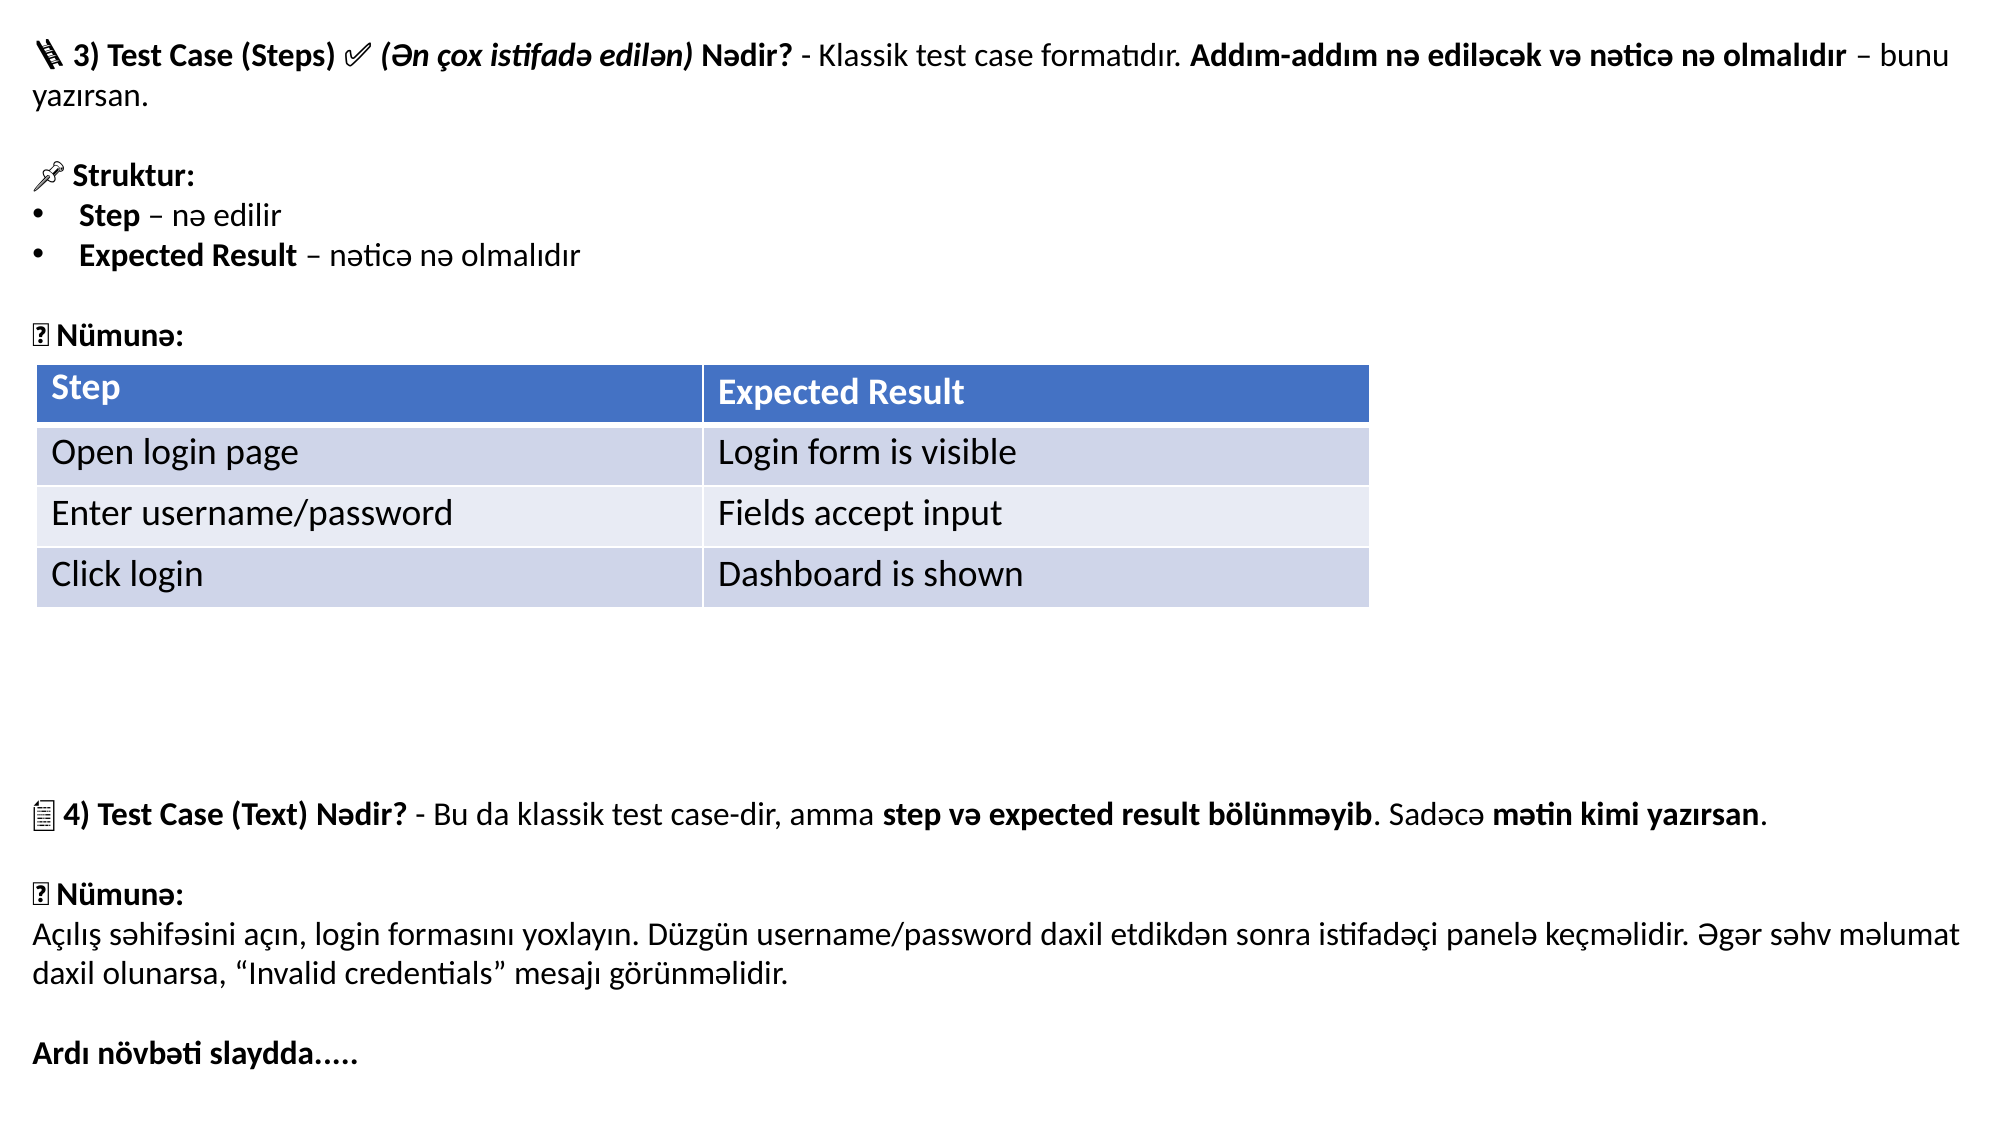

🪜 3) Test Case (Steps) ✅ (Ən çox istifadə edilən) Nədir? - Klassik test case formatıdır. Addım-addım nə ediləcək və nəticə nə olmalıdır – bunu yazırsan.

📌 Struktur:
Step – nə edilir
Expected Result – nəticə nə olmalıdır

🧪 Nümunə:

📄 4) Test Case (Text) Nədir? - Bu da klassik test case-dir, amma step və expected result bölünməyib. Sadəcə mətin kimi yazırsan.

🧪 Nümunə:
Açılış səhifəsini açın, login formasını yoxlayın. Düzgün username/password daxil etdikdən sonra istifadəçi panelə keçməlidir. Əgər səhv məlumat daxil olunarsa, “Invalid credentials” mesajı görünməlidir.

Ardı növbəti slaydda.....
| Step | Expected Result |
| --- | --- |
| Open login page | Login form is visible |
| Enter username/password | Fields accept input |
| Click login | Dashboard is shown |